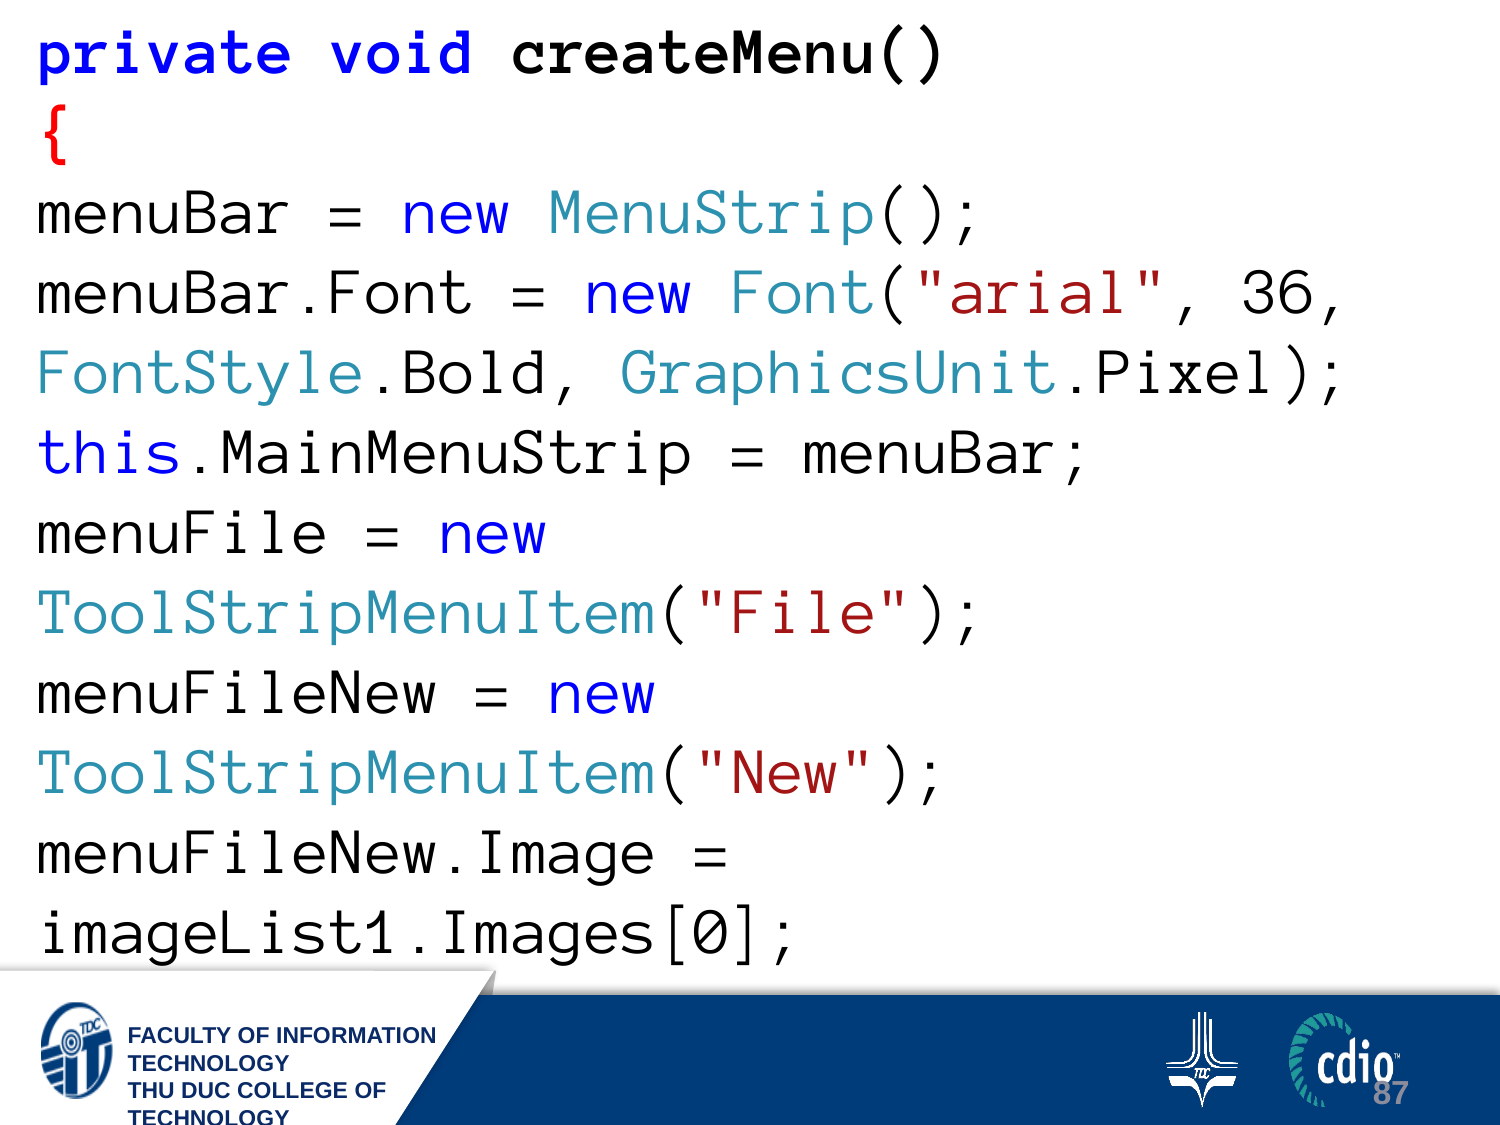

private void createMenu()
{
menuBar = new MenuStrip();
menuBar.Font = new Font("arial", 36, FontStyle.Bold, GraphicsUnit.Pixel);
this.MainMenuStrip = menuBar;
menuFile = new ToolStripMenuItem("File");
menuFileNew = new ToolStripMenuItem("New");
menuFileNew.Image = imageList1.Images[0];
87